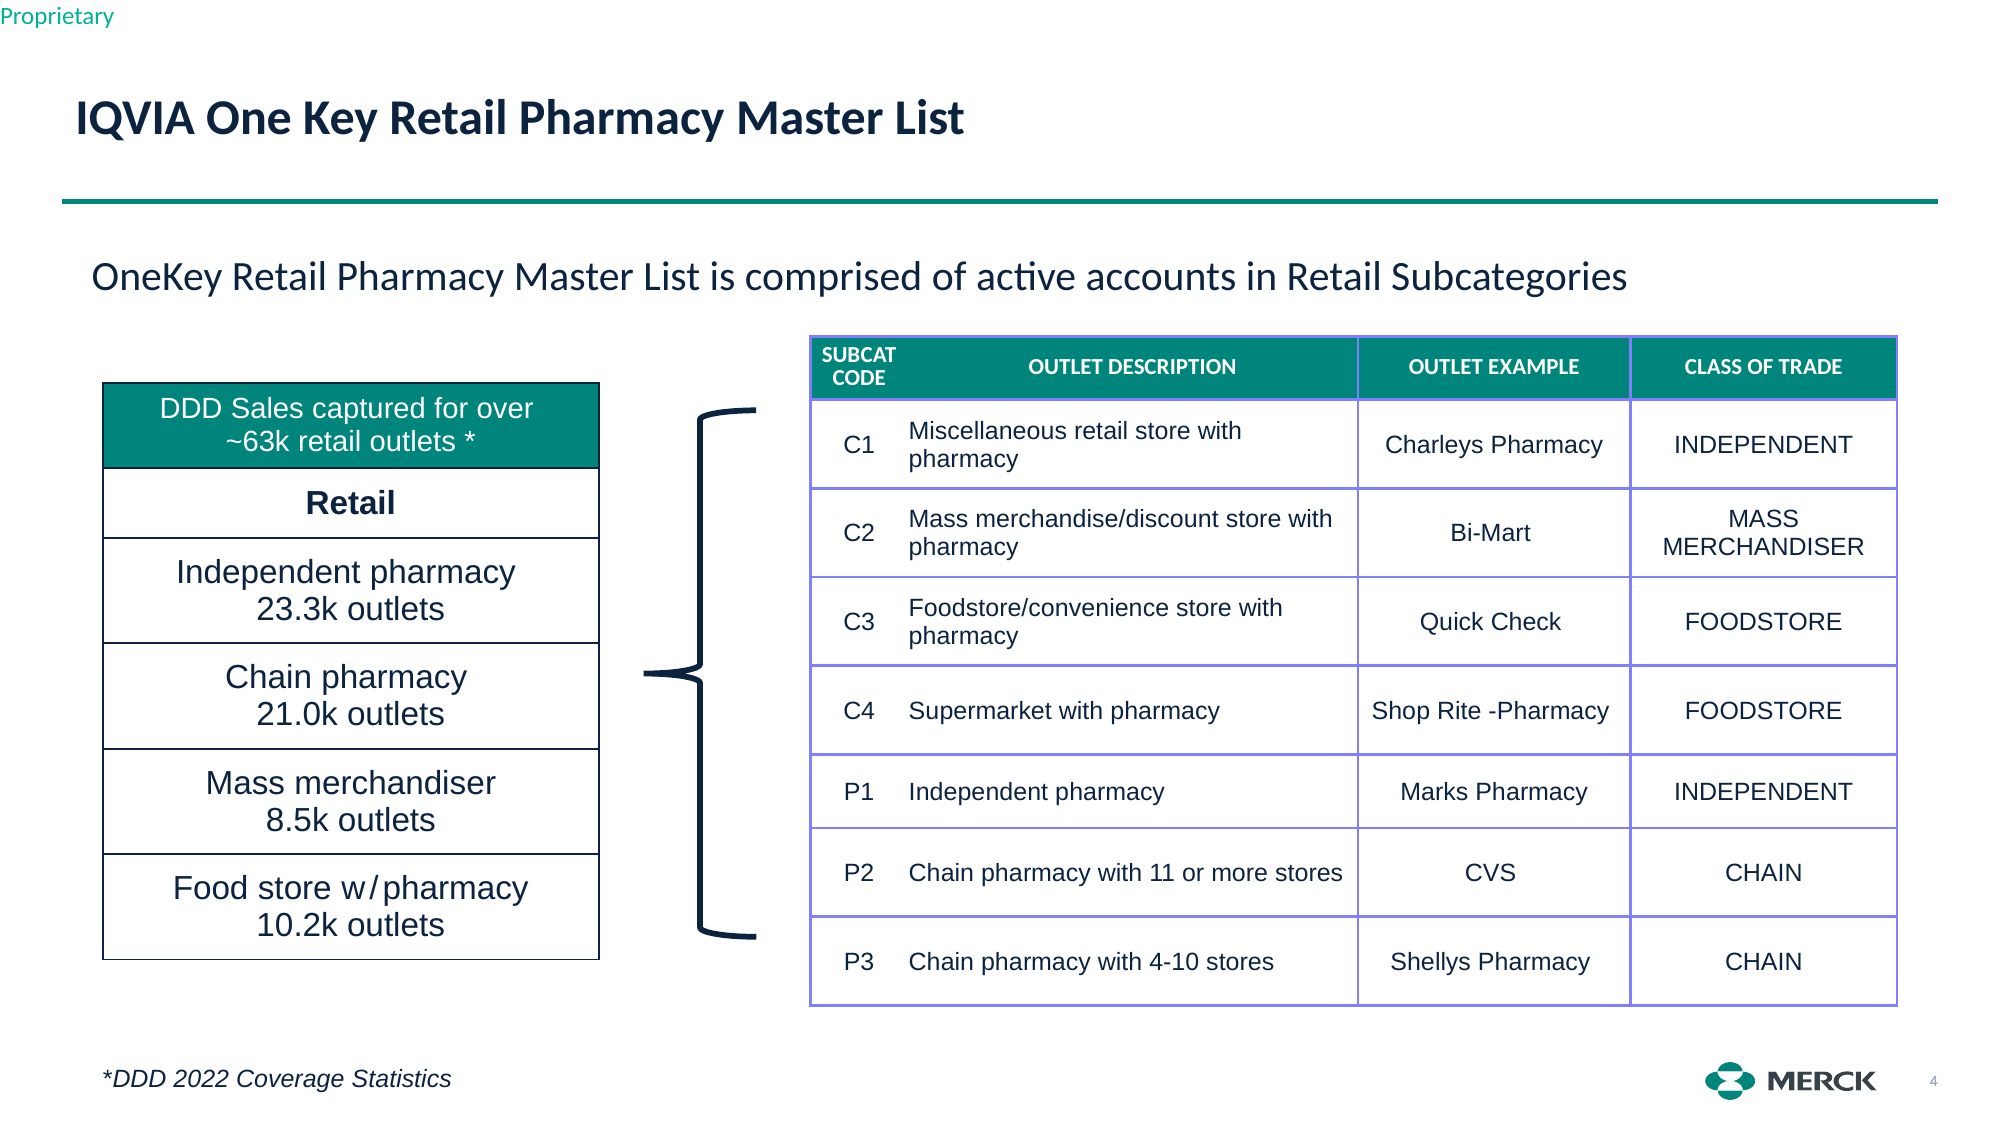

IQVIA One Key Retail Pharmacy Master List
OneKey Retail Pharmacy Master List is comprised of active accounts in Retail Subcategories
| SUBCAT CODE | OUTLET DESCRIPTION | OUTLET EXAMPLE | CLASS OF TRADE |
| --- | --- | --- | --- |
| C1 | Miscellaneous retail store with pharmacy | Charleys Pharmacy | INDEPENDENT |
| C2 | Mass merchandise/discount store with pharmacy | Bi-Mart | MASS MERCHANDISER |
| C3 | Foodstore/convenience store with pharmacy | Quick Check | FOODSTORE |
| C4 | Supermarket with pharmacy | Shop Rite -Pharmacy | FOODSTORE |
| P1 | Independent pharmacy | Marks Pharmacy | INDEPENDENT |
| P2 | Chain pharmacy with 11 or more stores | CVS | CHAIN |
| P3 | Chain pharmacy with 4-10 stores | Shellys Pharmacy | CHAIN |
| DDD Sales captured for over ~63k retail outlets \* |
| --- |
| Retail |
| Independent pharmacy 23.3k outlets |
| Chain pharmacy 21.0k outlets |
| Mass merchandiser 8.5k outlets |
| Food store w/pharmacy 10.2k outlets |

*DDD 2022 Coverage Statistics
4
4